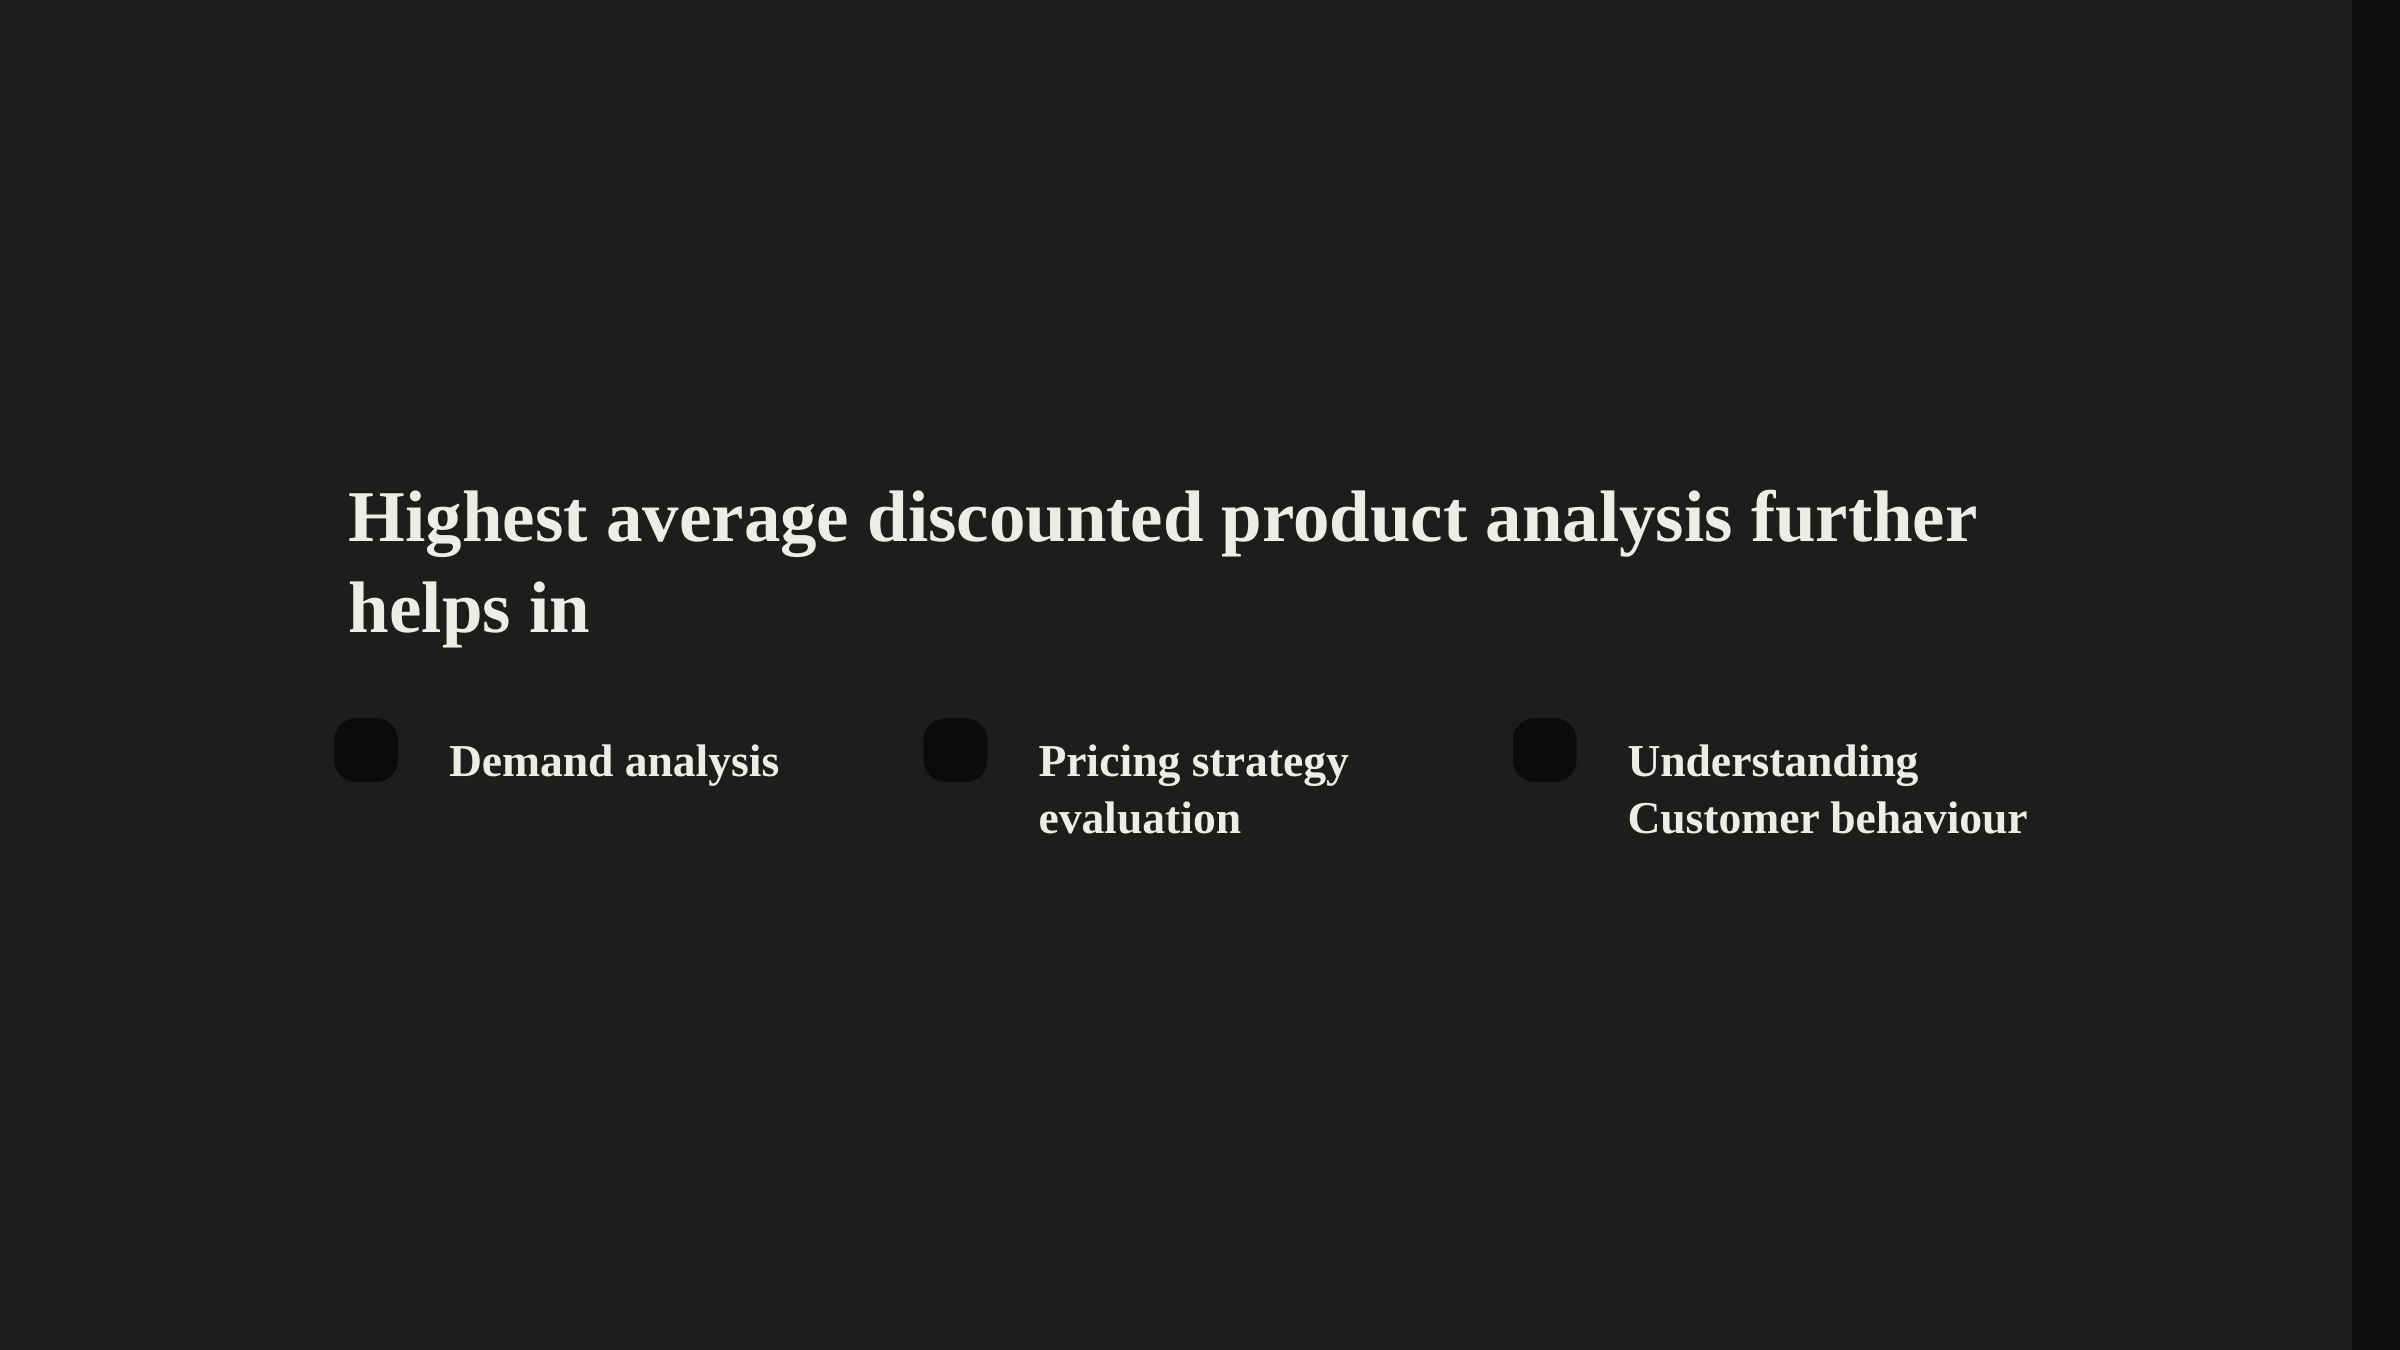

Highest average discounted product analysis further helps in

Demand analysis
Pricing strategy evaluation
Understanding Customer behaviour